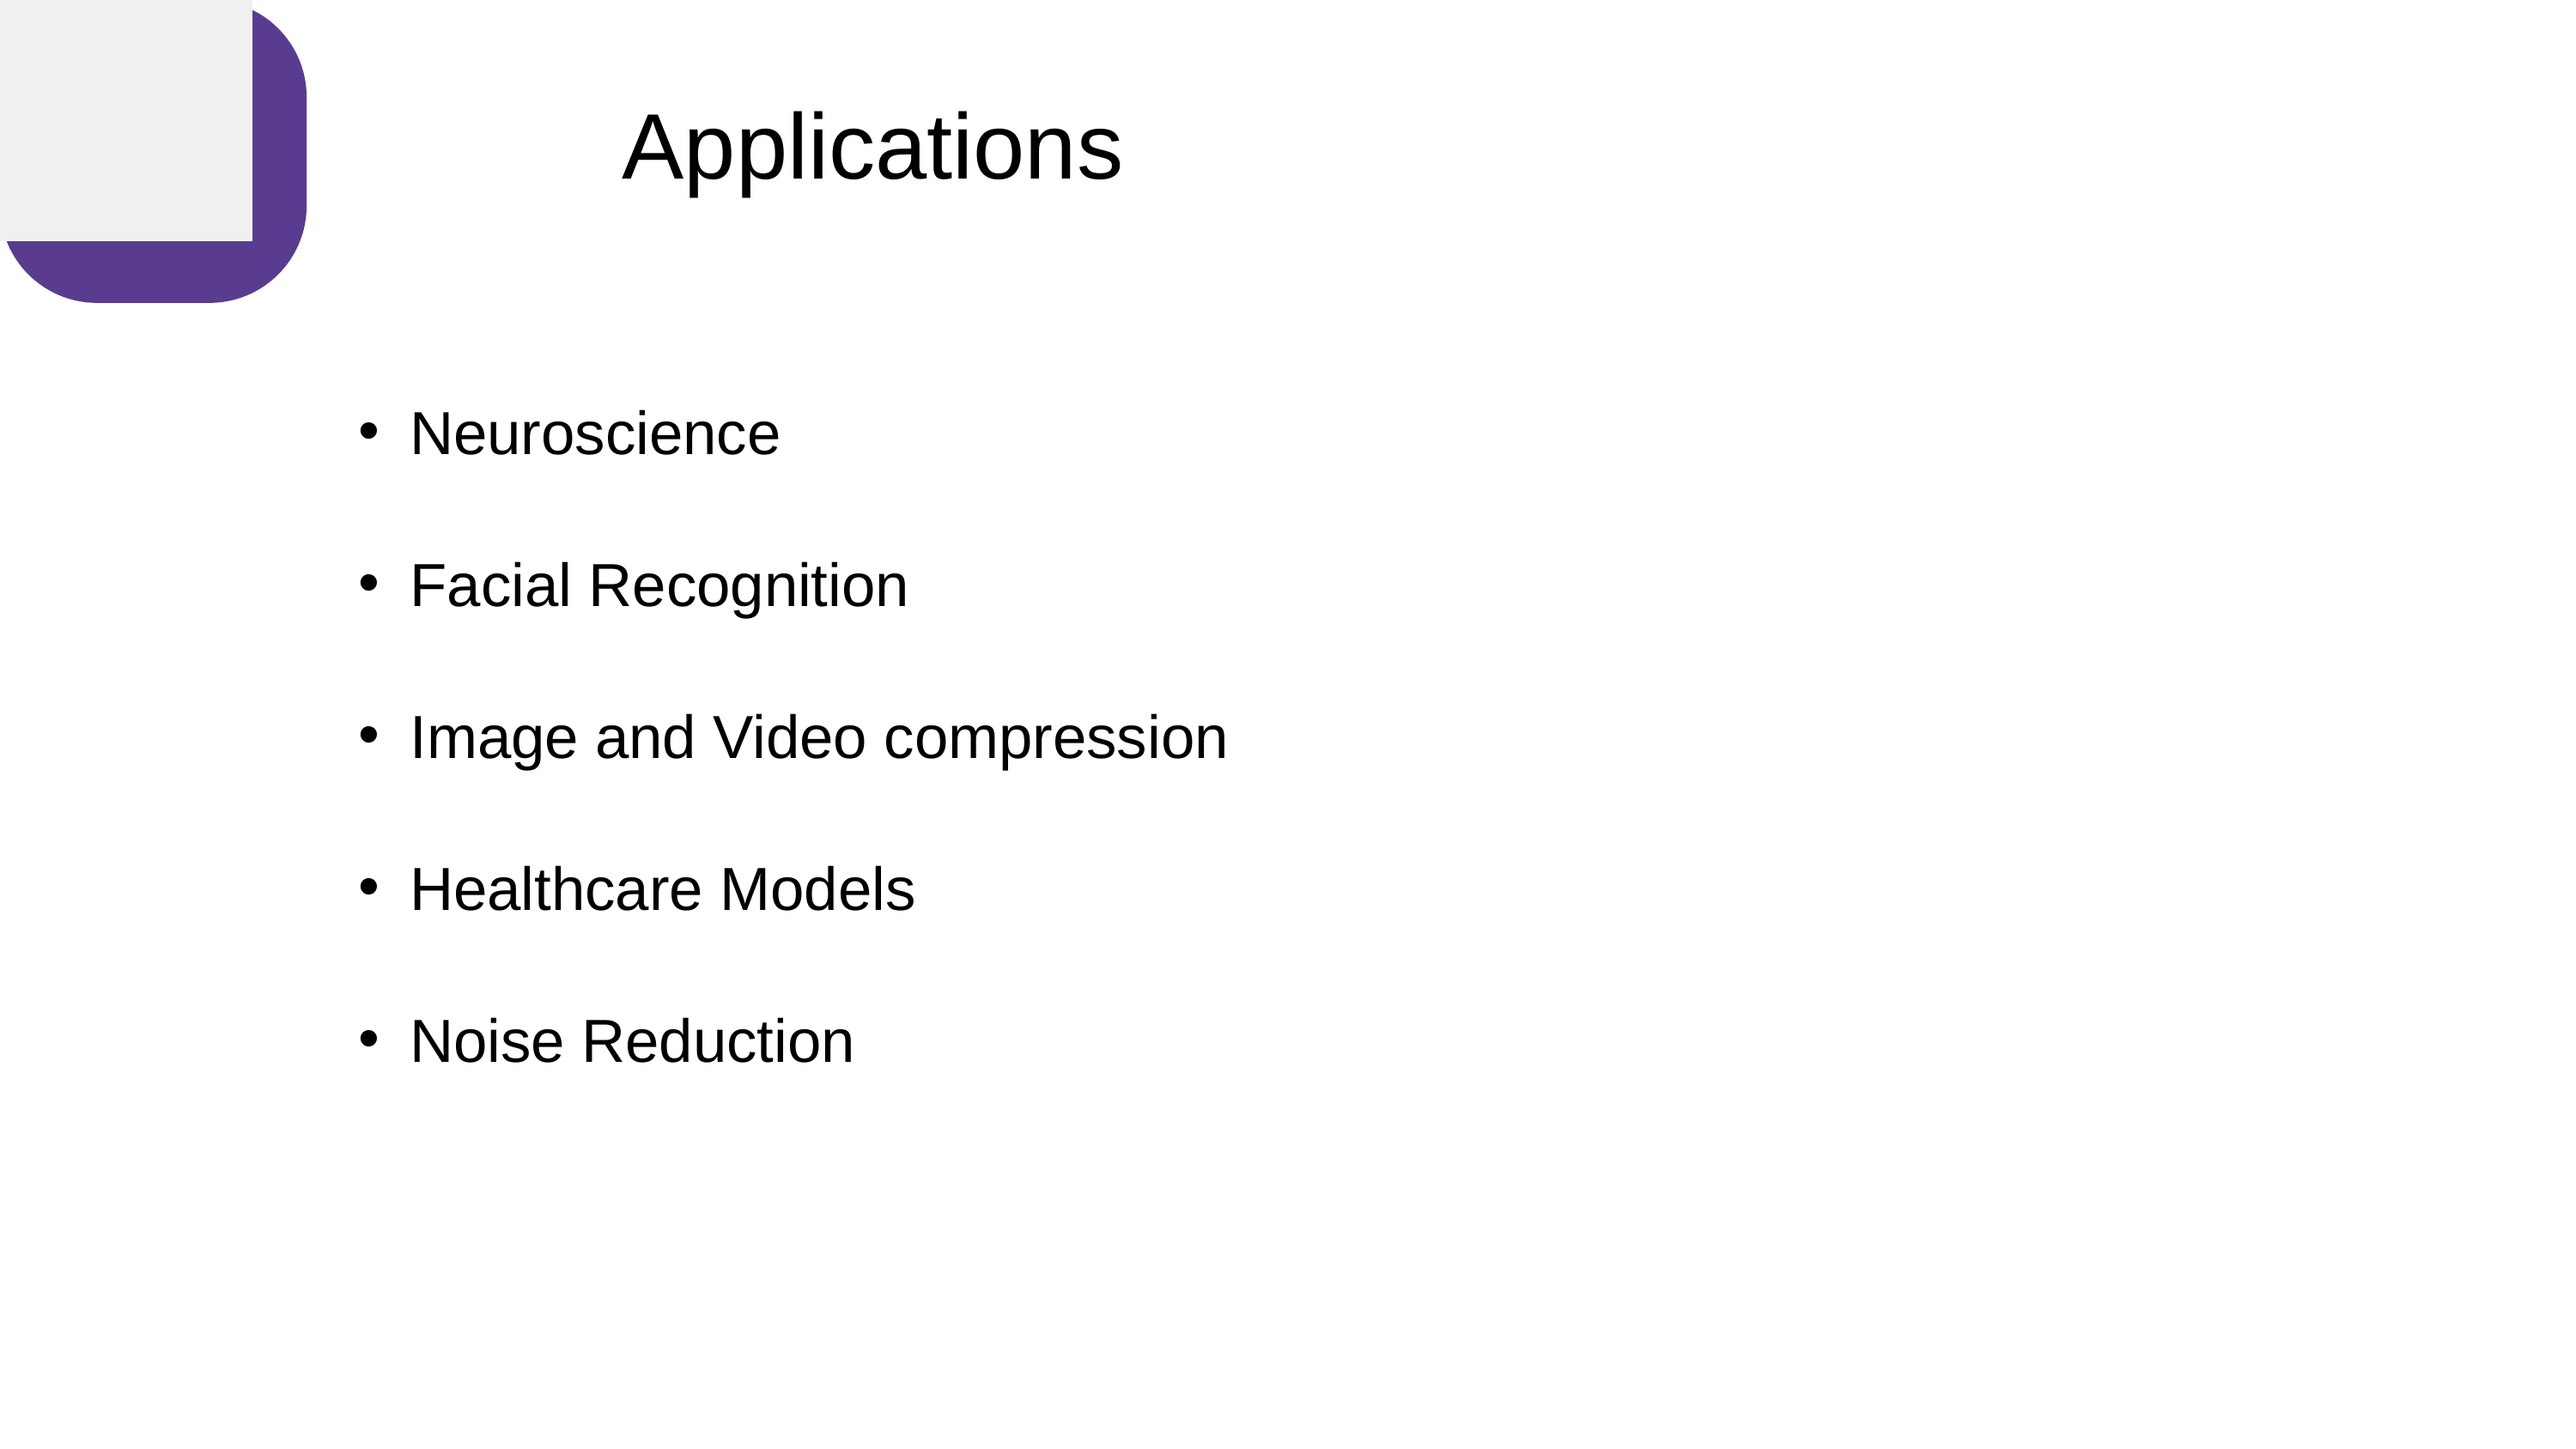

Applications
Neuroscience
Facial Recognition
Image and Video compression
Healthcare Models
Noise Reduction